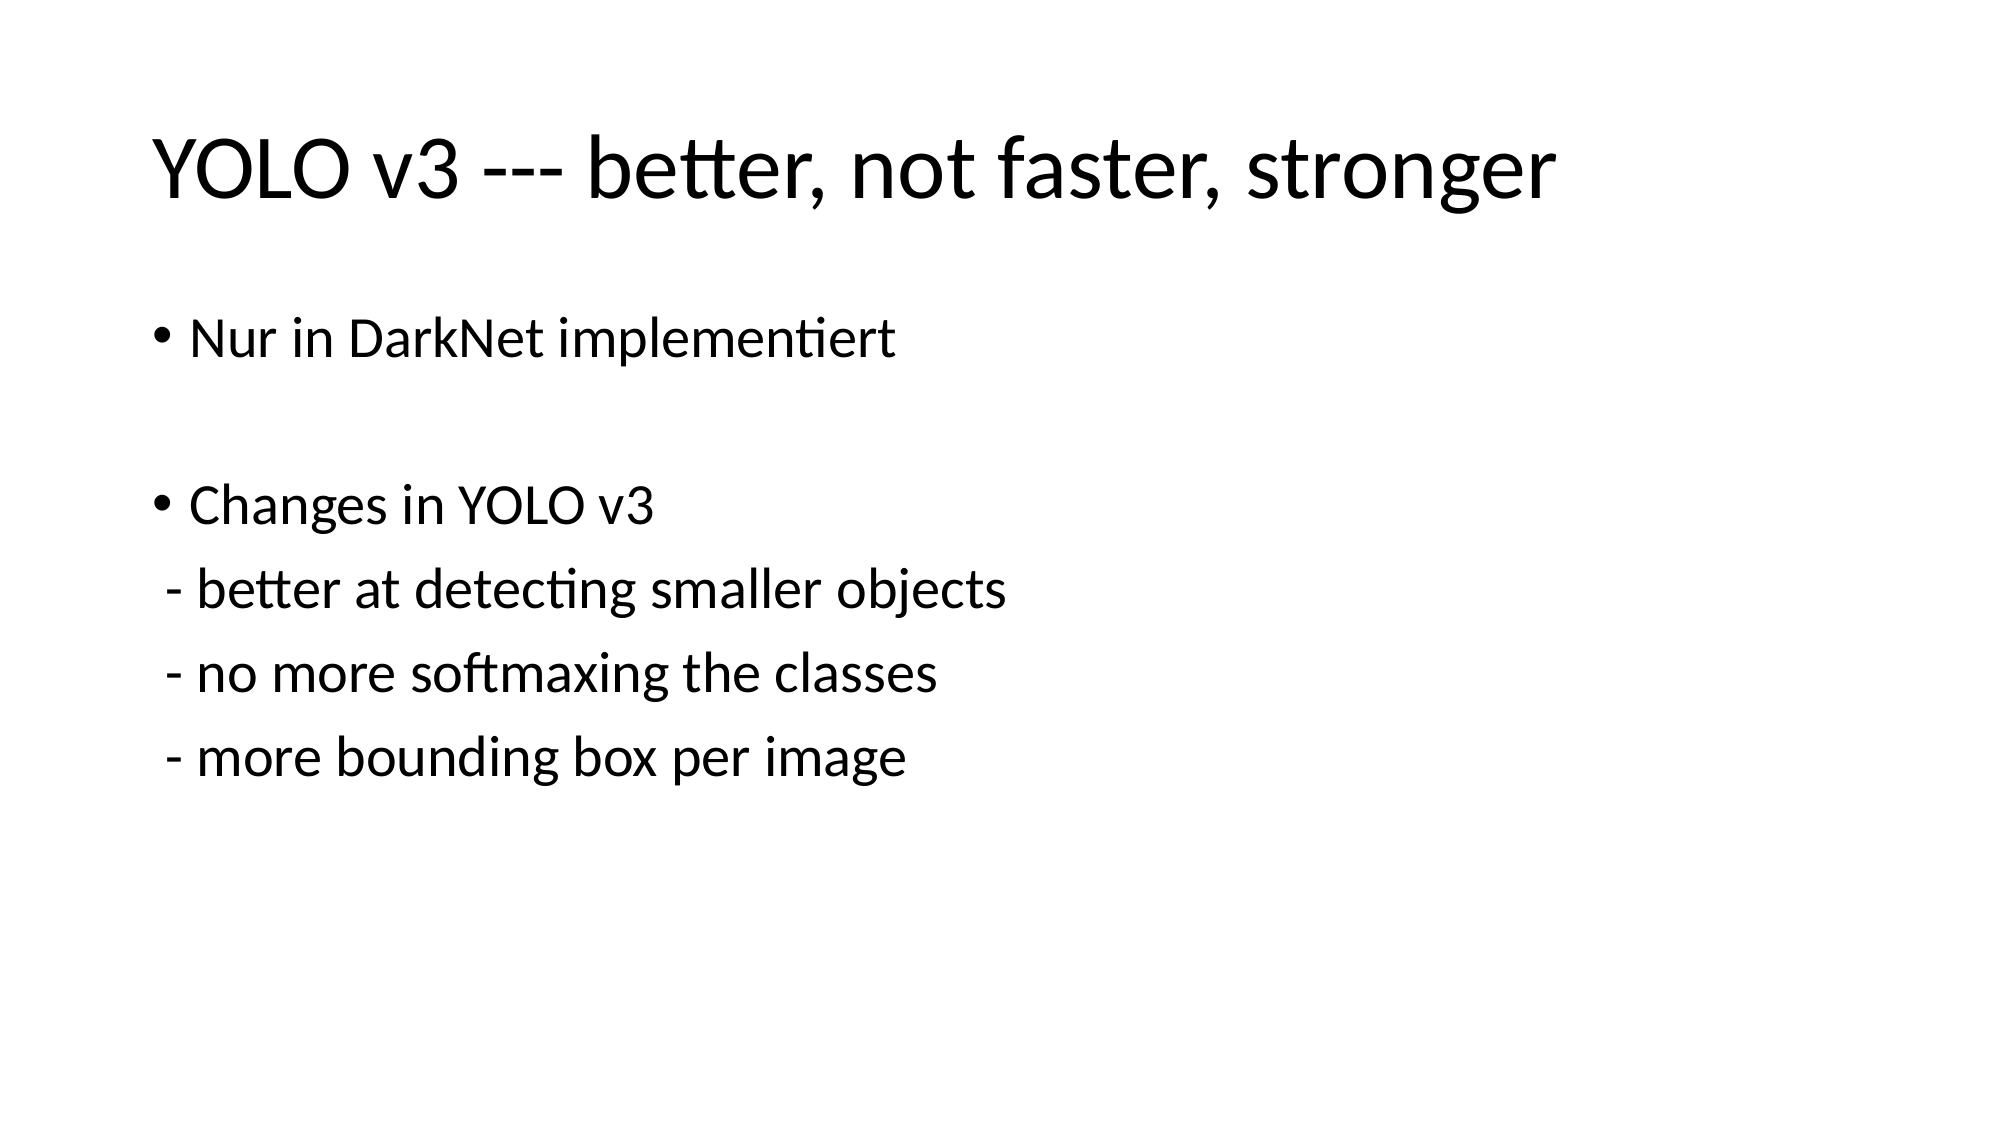

# YOLO v3 --- better, not faster, stronger
Nur in DarkNet implementiert

Changes in YOLO v3
 - better at detecting smaller objects
 - no more softmaxing the classes
 - more bounding box per image